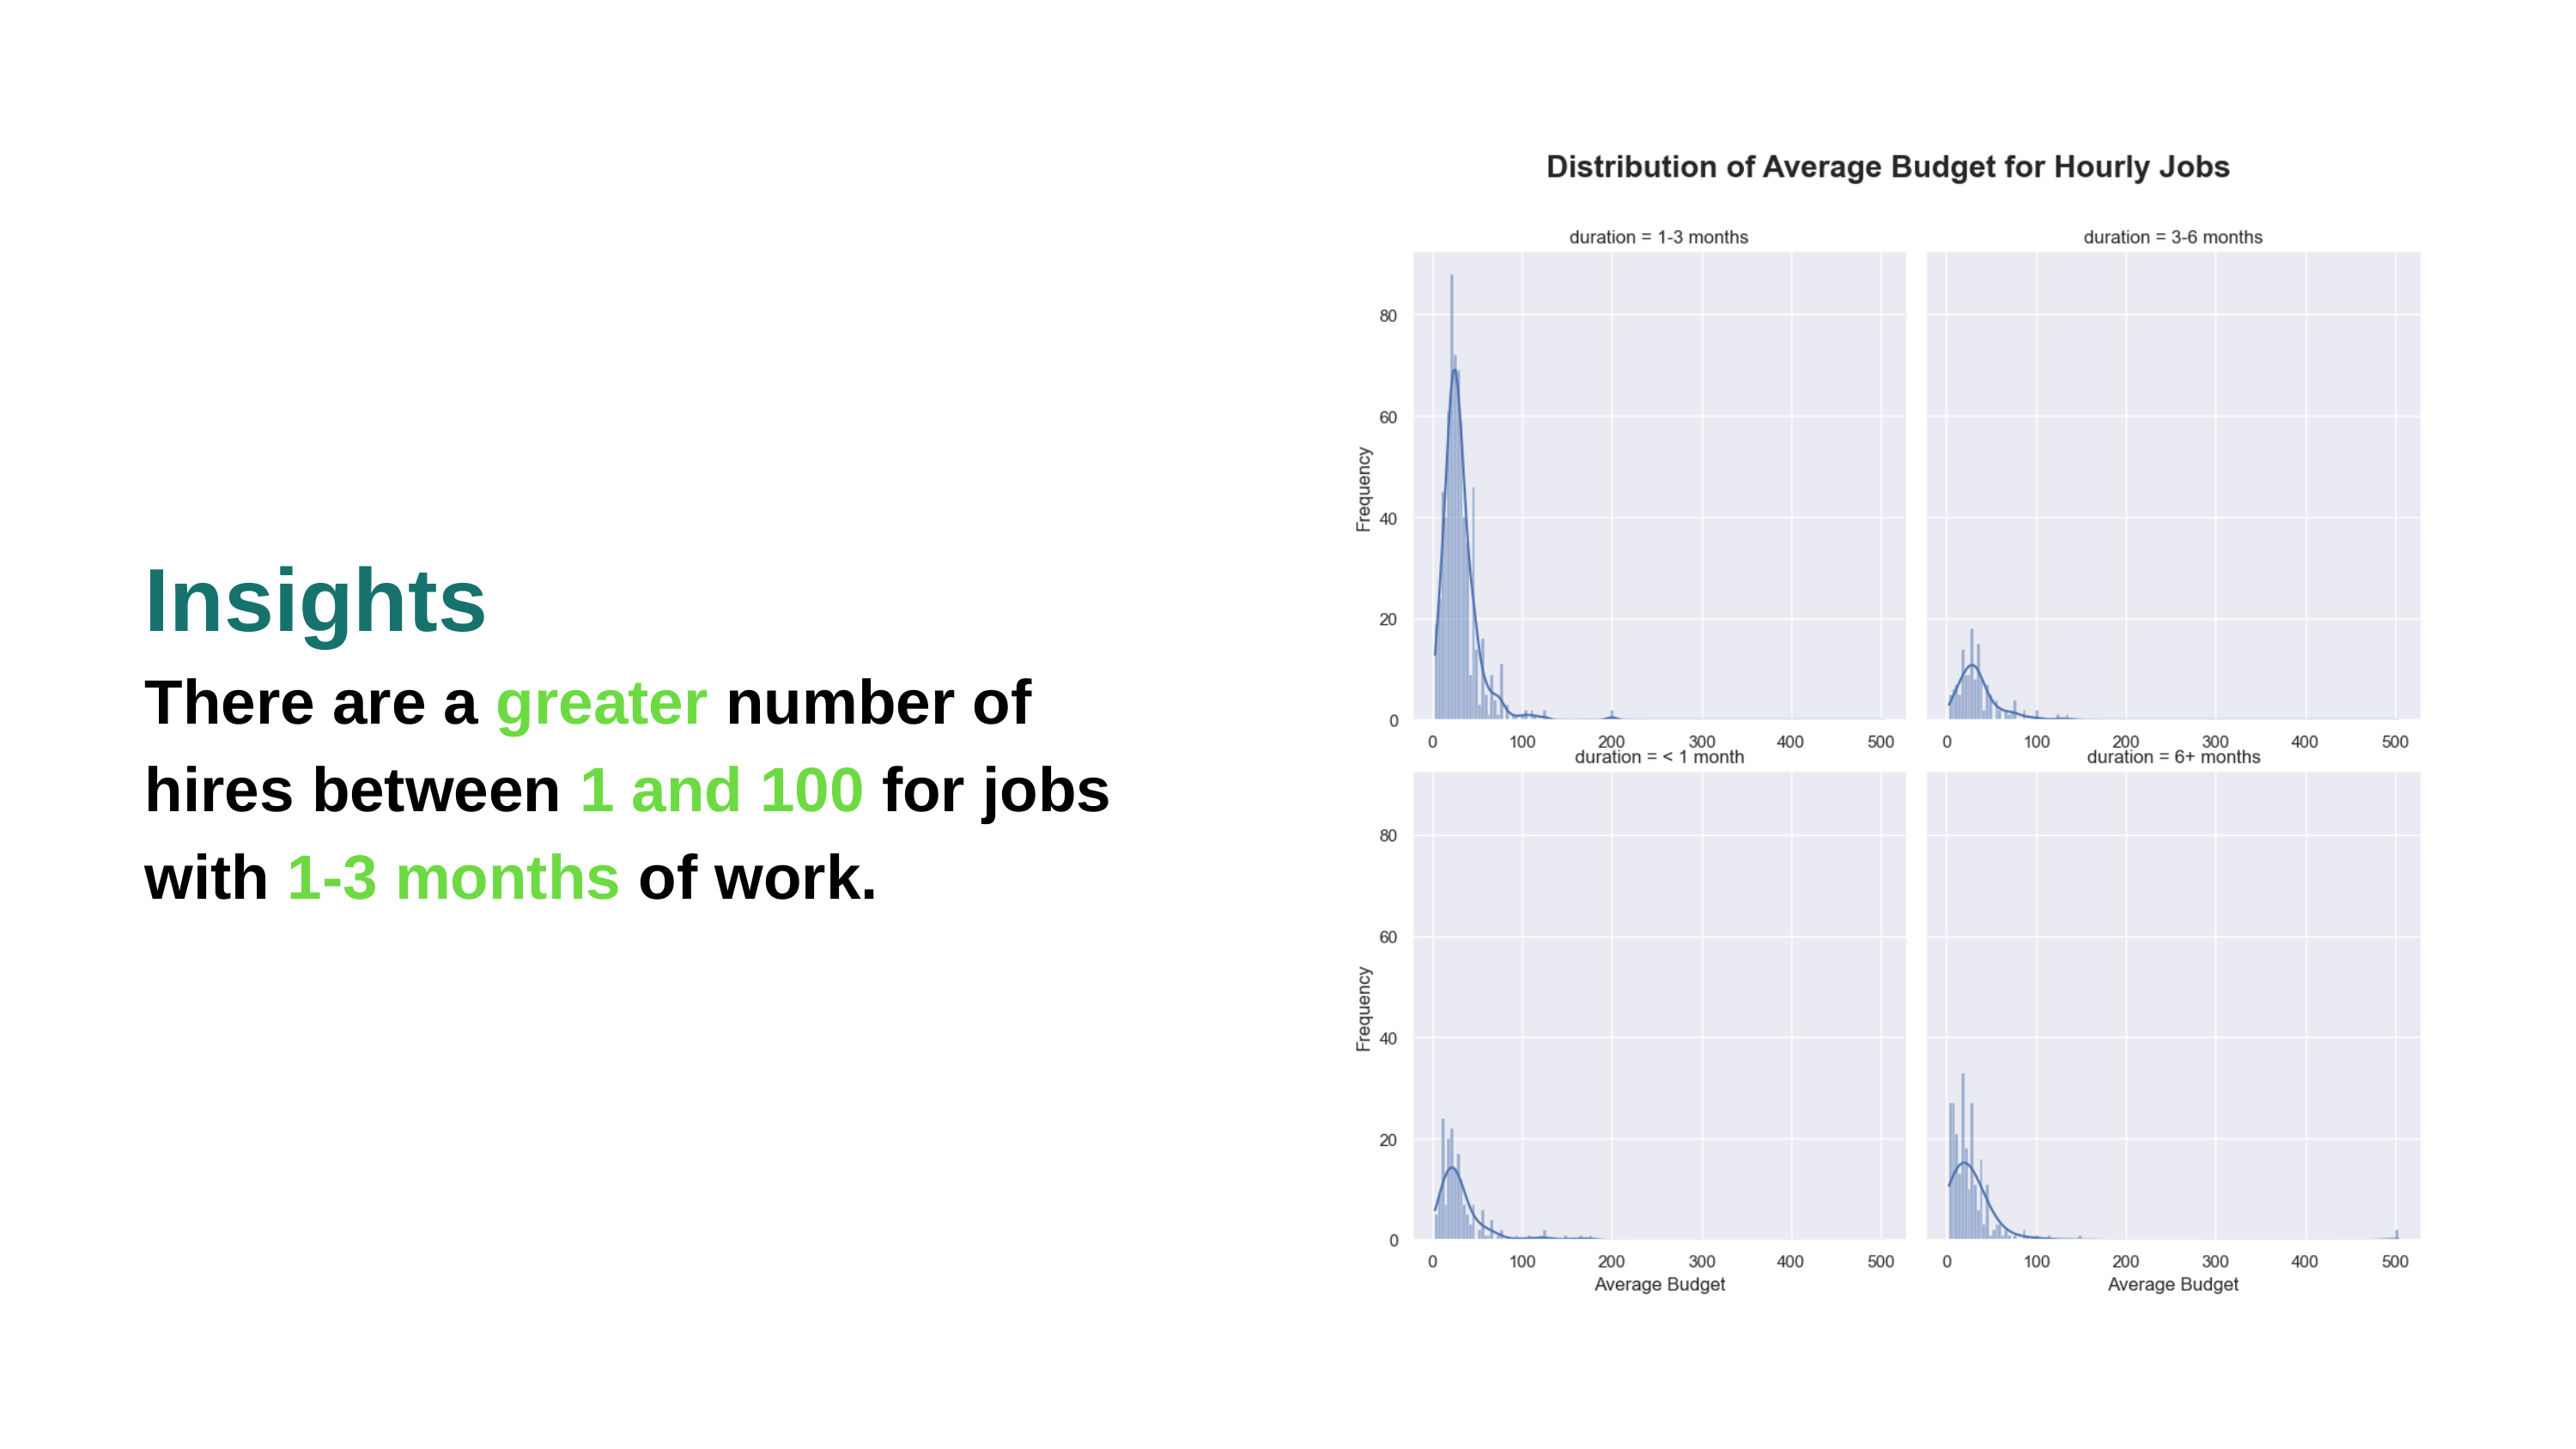

Insights
There are a greater number of hires between 1 and 100 for jobs with 1-3 months of work.